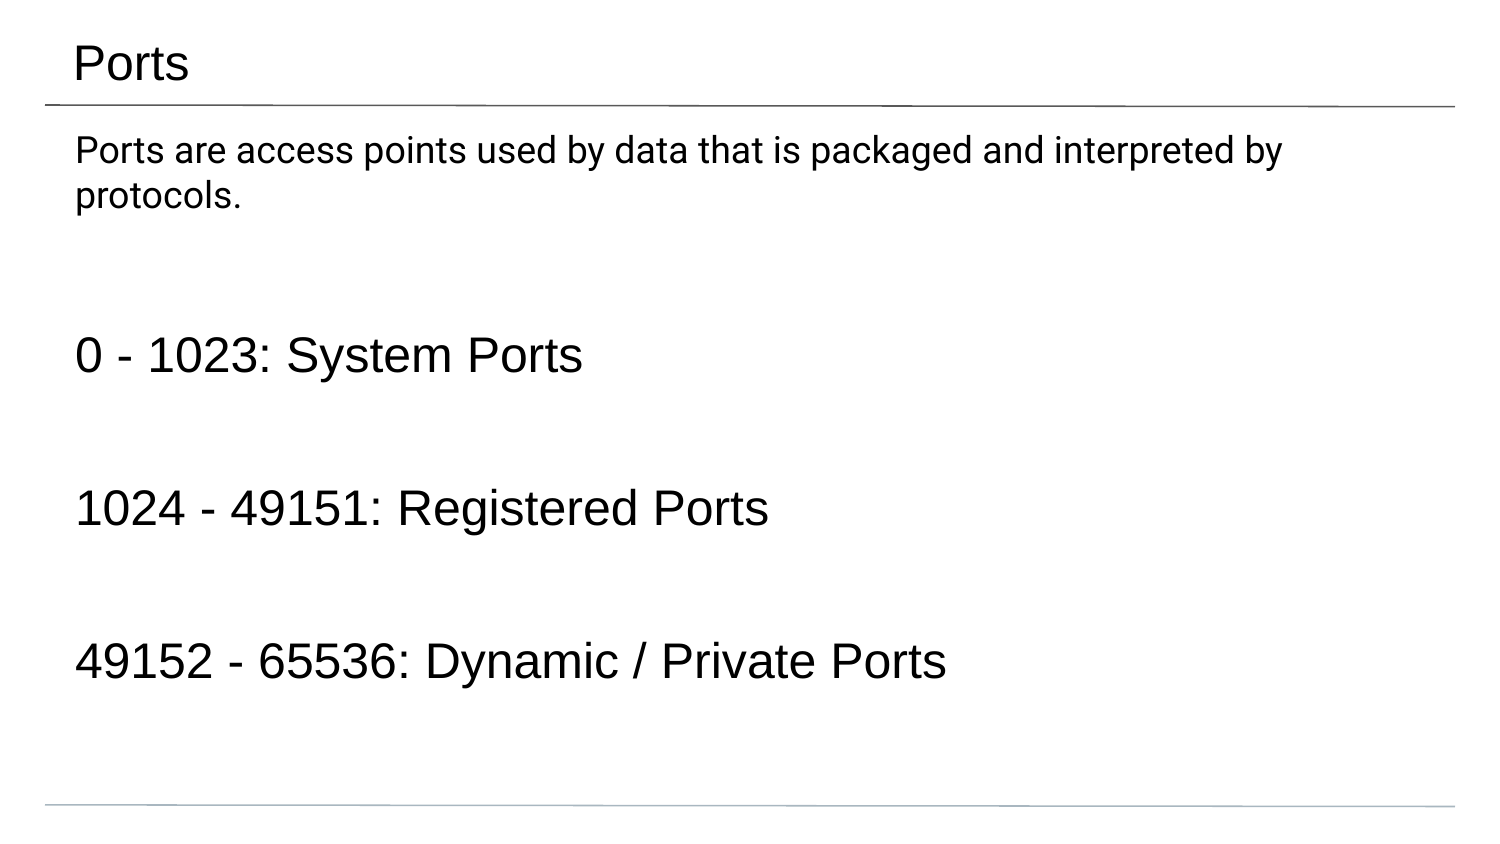

# Ports
Ports are access points used by data that is packaged and interpreted by protocols.

0 - 1023: System Ports

1024 - 49151: Registered Ports

49152 - 65536: Dynamic / Private Ports